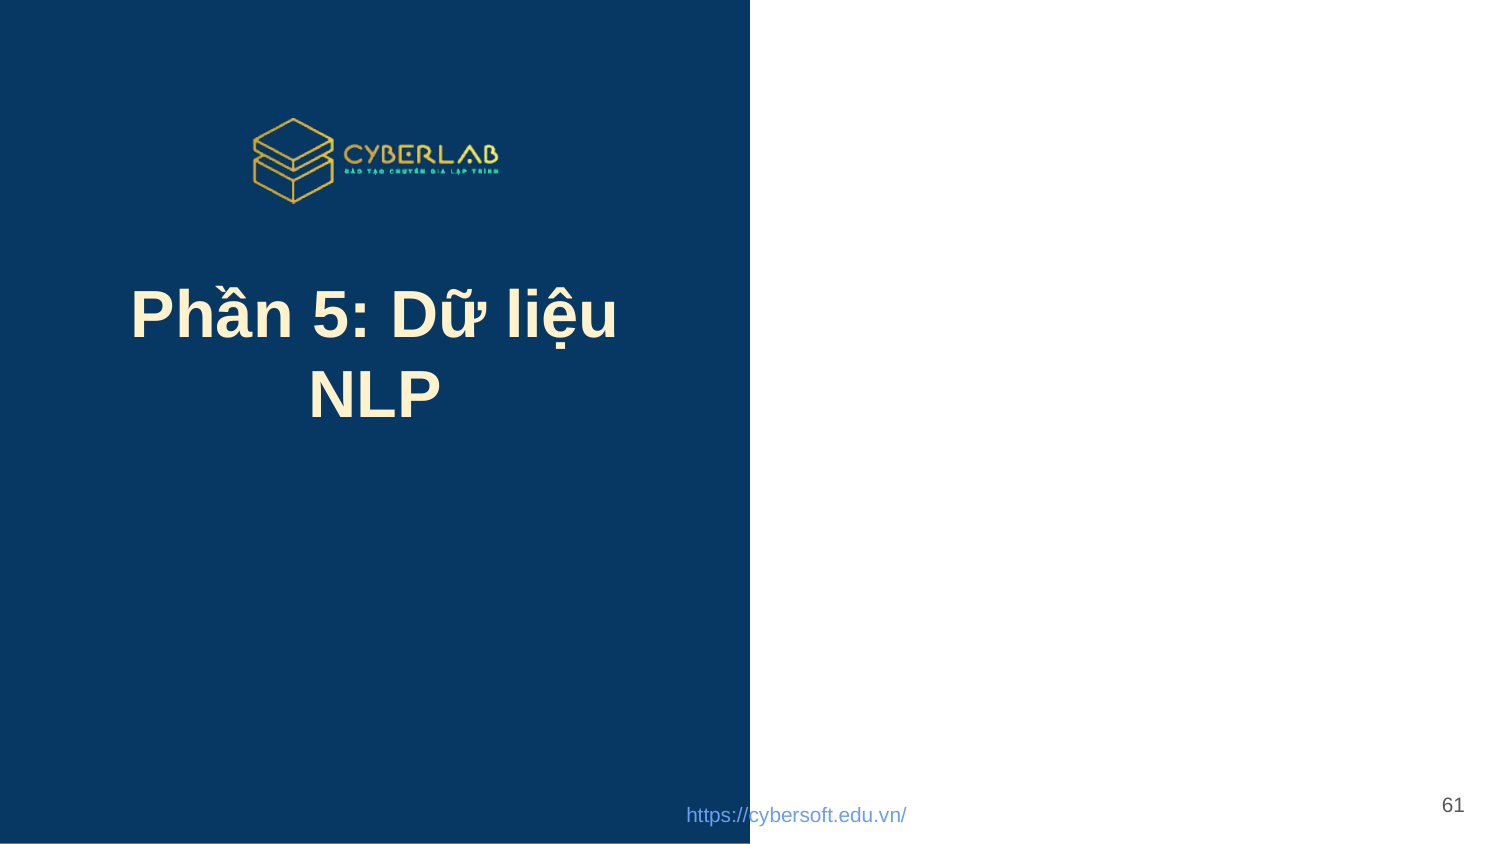

# Phần 5: Dữ liệu NLP

61